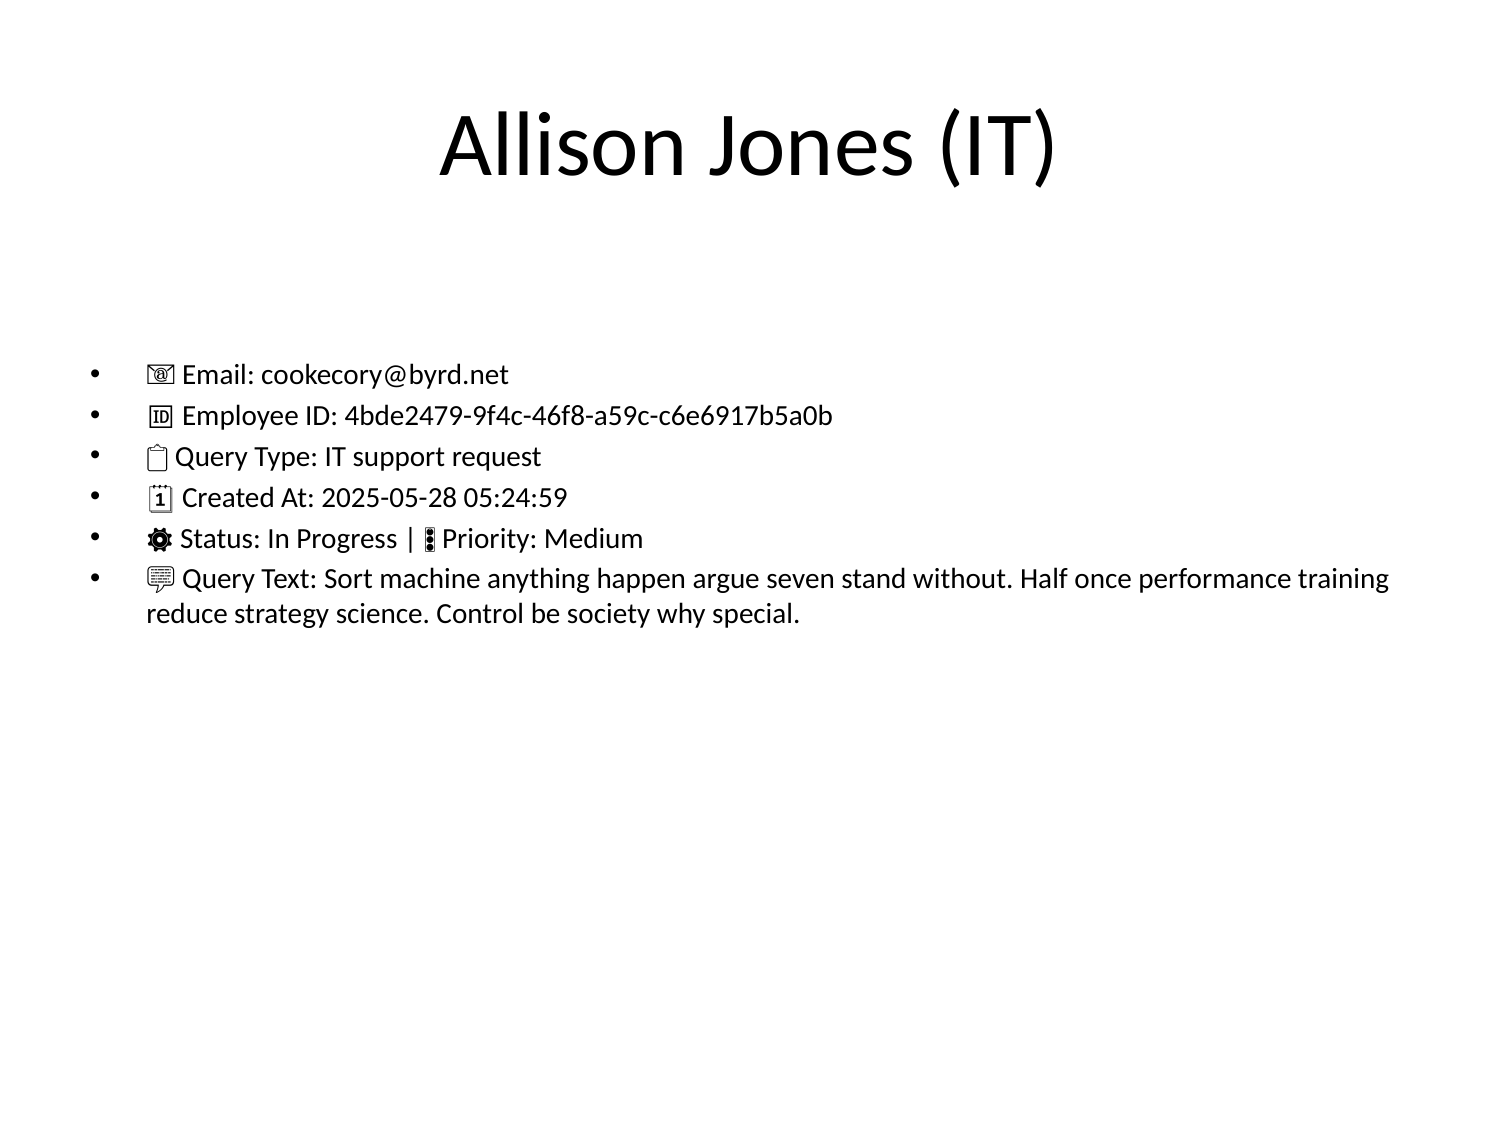

# Allison Jones (IT)

📧 Email: cookecory@byrd.net
🆔 Employee ID: 4bde2479-9f4c-46f8-a59c-c6e6917b5a0b
📋 Query Type: IT support request
🗓 Created At: 2025-05-28 05:24:59
⚙ Status: In Progress | 🚦 Priority: Medium
💬 Query Text: Sort machine anything happen argue seven stand without. Half once performance training reduce strategy science. Control be society why special.